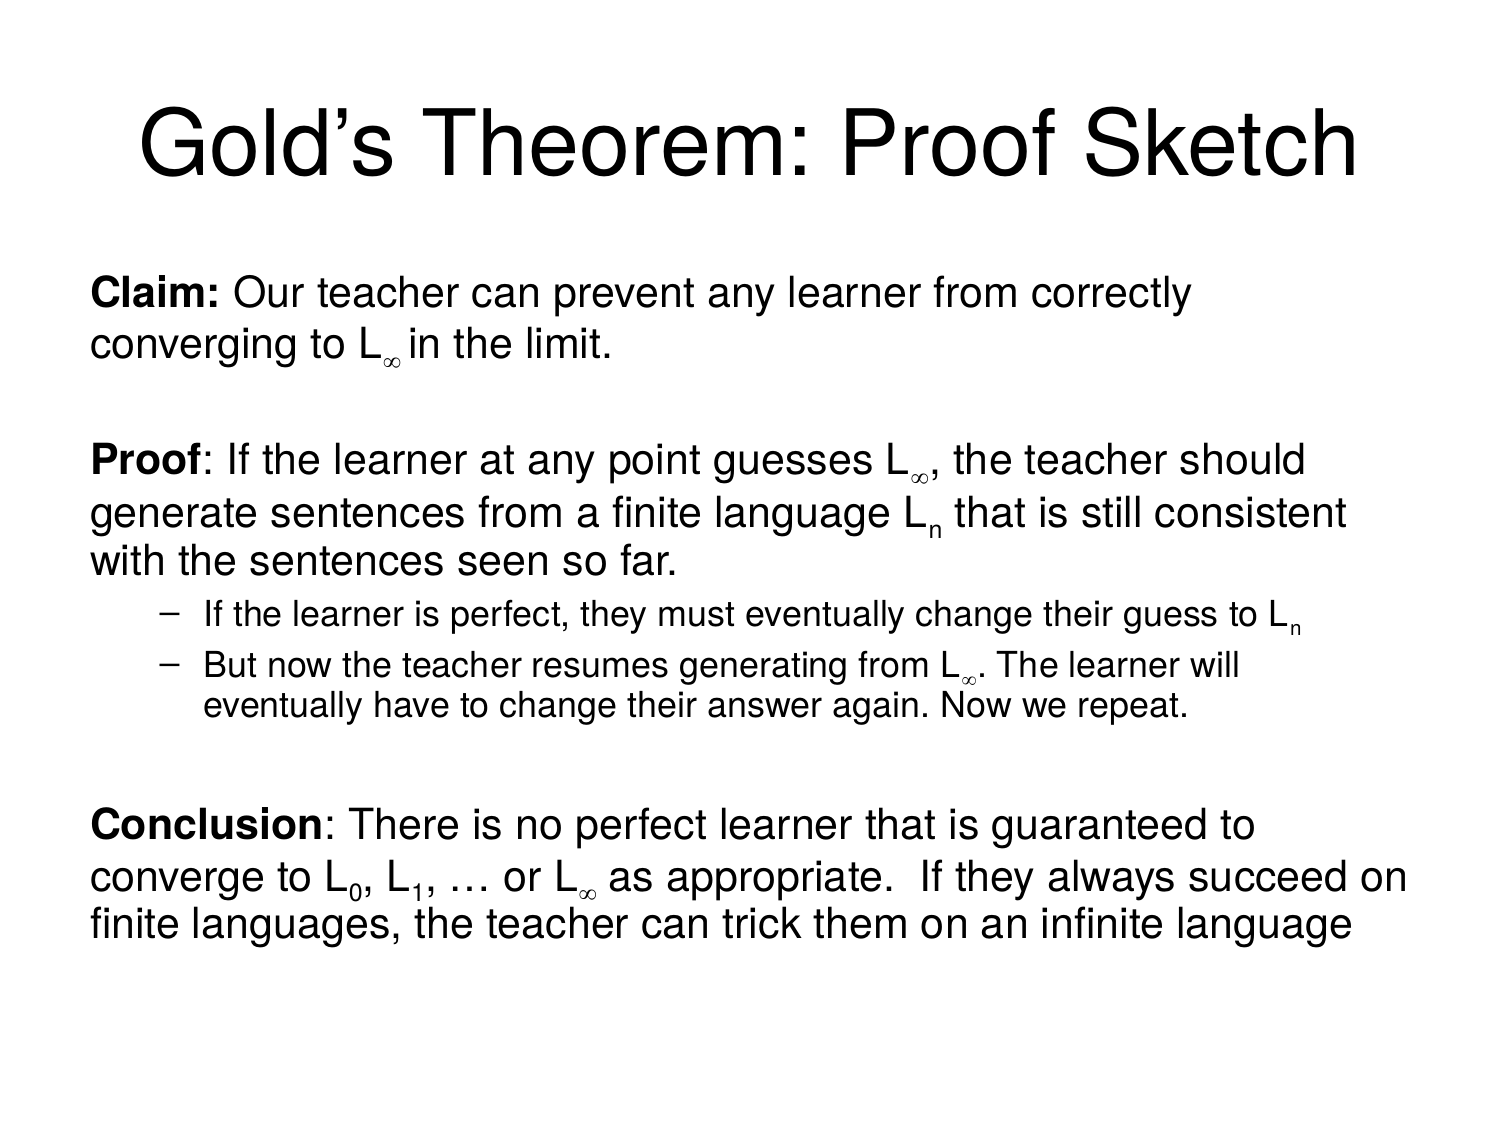

# Gold’s Theorem: Proof Sketch
Claim: Our teacher can prevent any learner from correctly converging to L∞ in the limit.

Proof: If the learner at any point guesses L∞, the teacher should generate sentences from a finite language Ln that is still consistent with the sentences seen so far.
If the learner is perfect, they must eventually change their guess to Ln
But now the teacher resumes generating from L∞. The learner will eventually have to change their answer again. Now we repeat.

Conclusion: There is no perfect learner that is guaranteed to converge to L0, L1, … or L∞ as appropriate.  If they always succeed on finite languages, the teacher can trick them on an infinite language